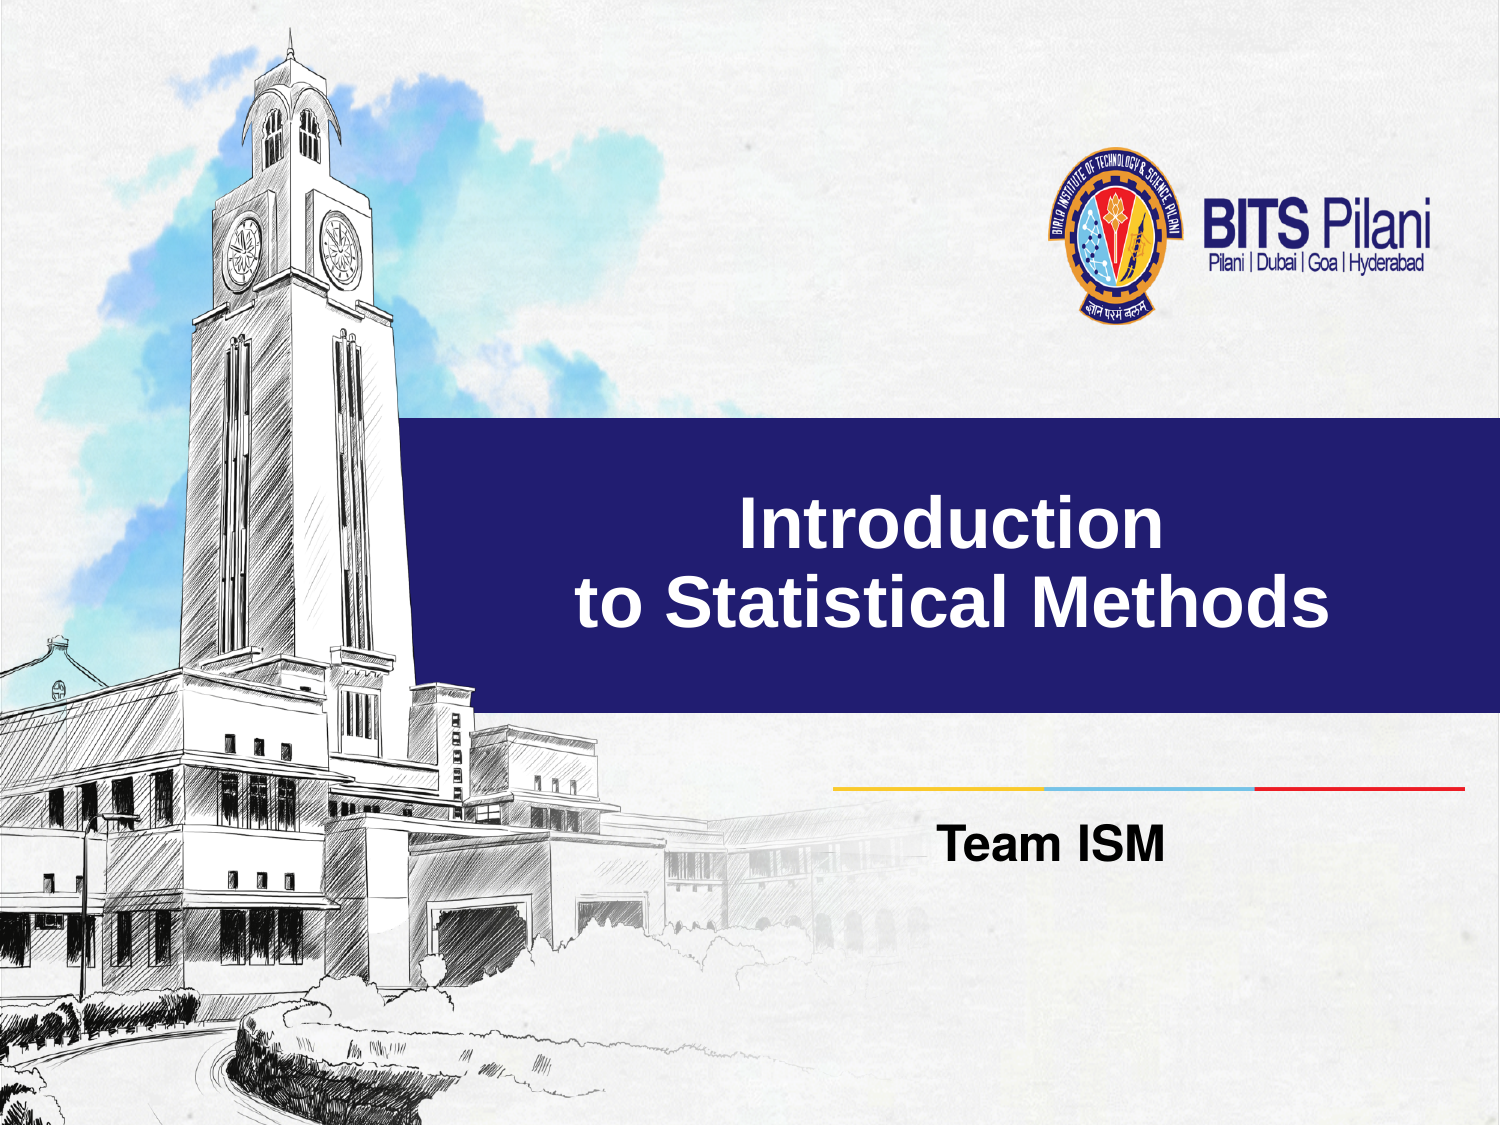

# Introduction to Statistical Methods
Team ISM